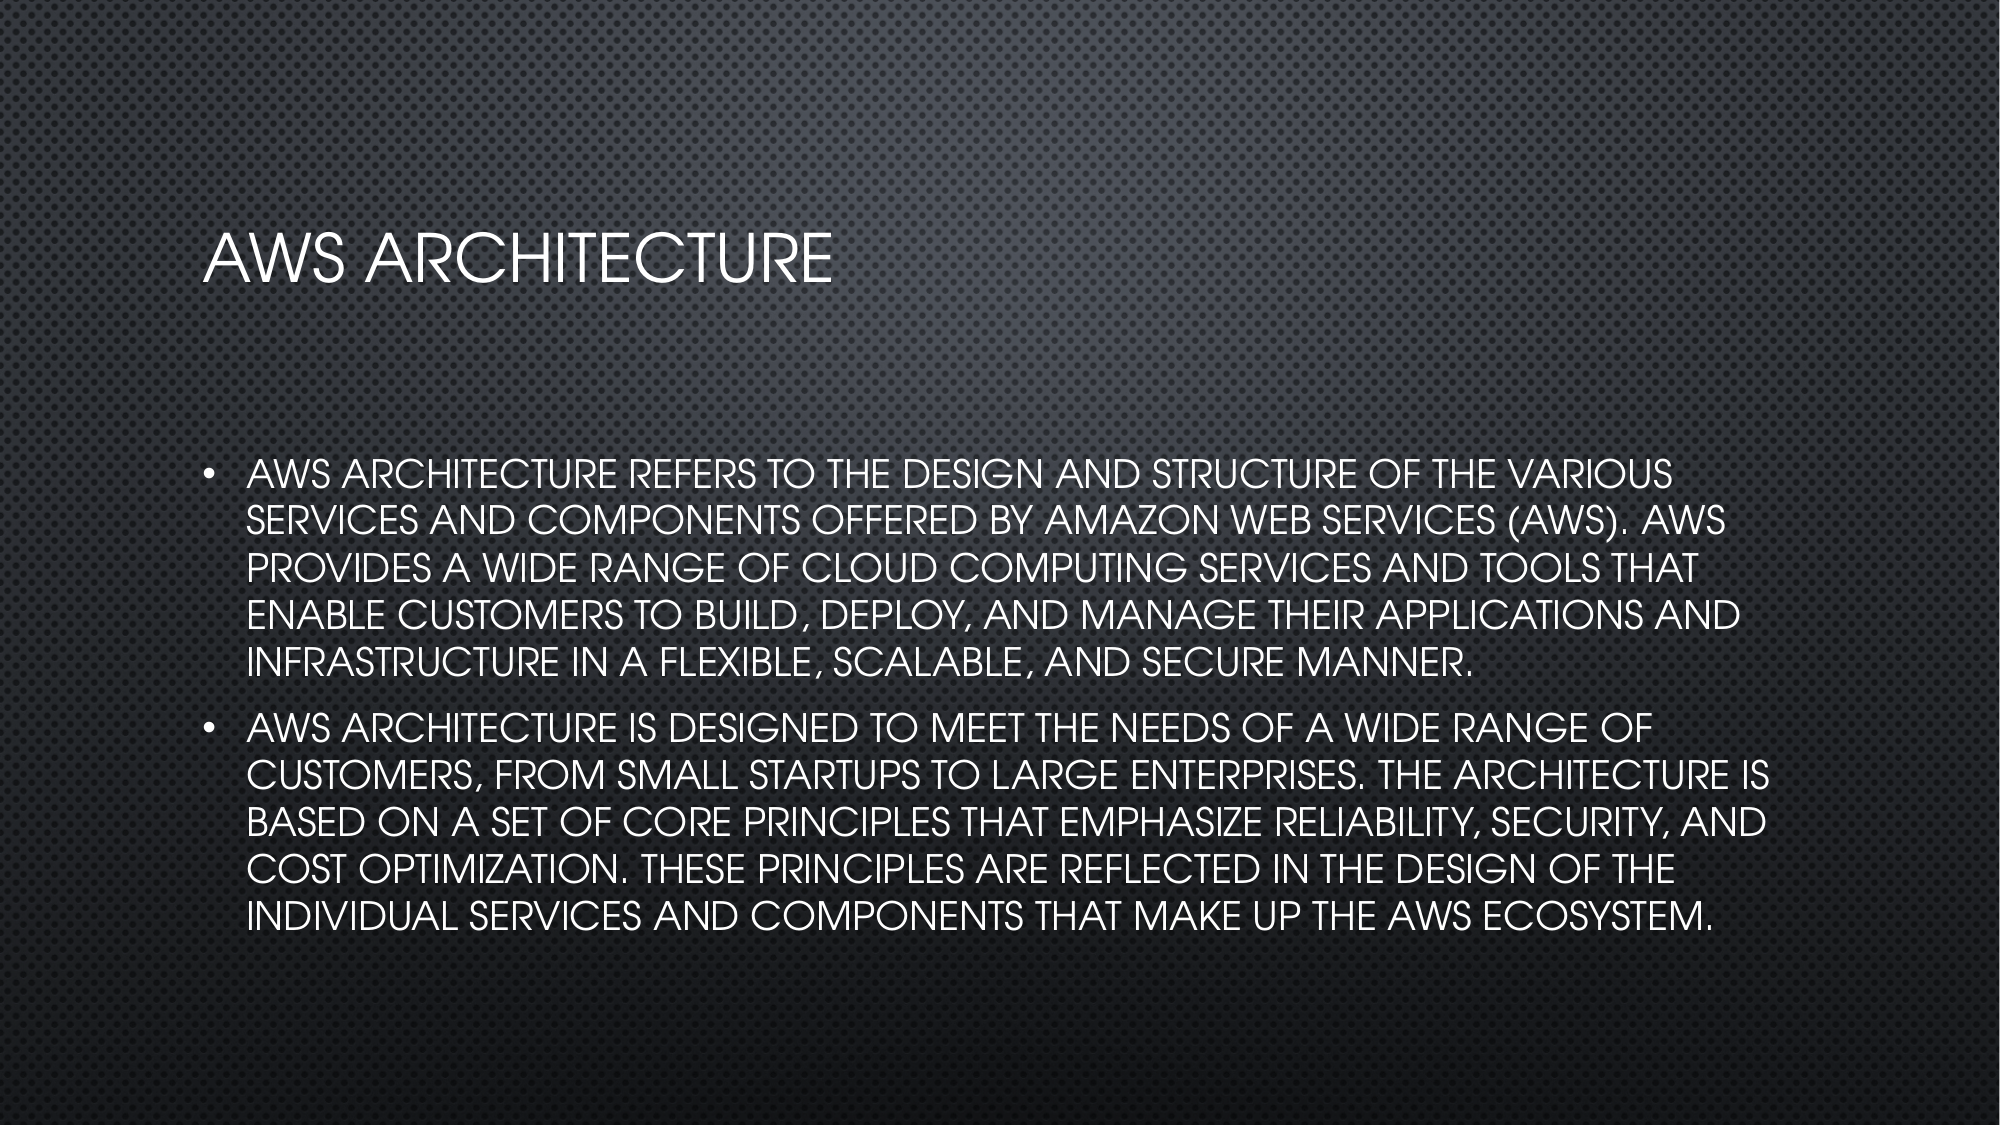

# AWS architecture
AWS architecture refers to the design and structure of the various services and components offered by Amazon Web Services (AWS). AWS provides a wide range of cloud computing services and tools that enable customers to build, deploy, and manage their applications and infrastructure in a flexible, scalable, and secure manner.
AWS architecture is designed to meet the needs of a wide range of customers, from small startups to large enterprises. The architecture is based on a set of core principles that emphasize reliability, security, and cost optimization. These principles are reflected in the design of the individual services and components that make up the AWS ecosystem.